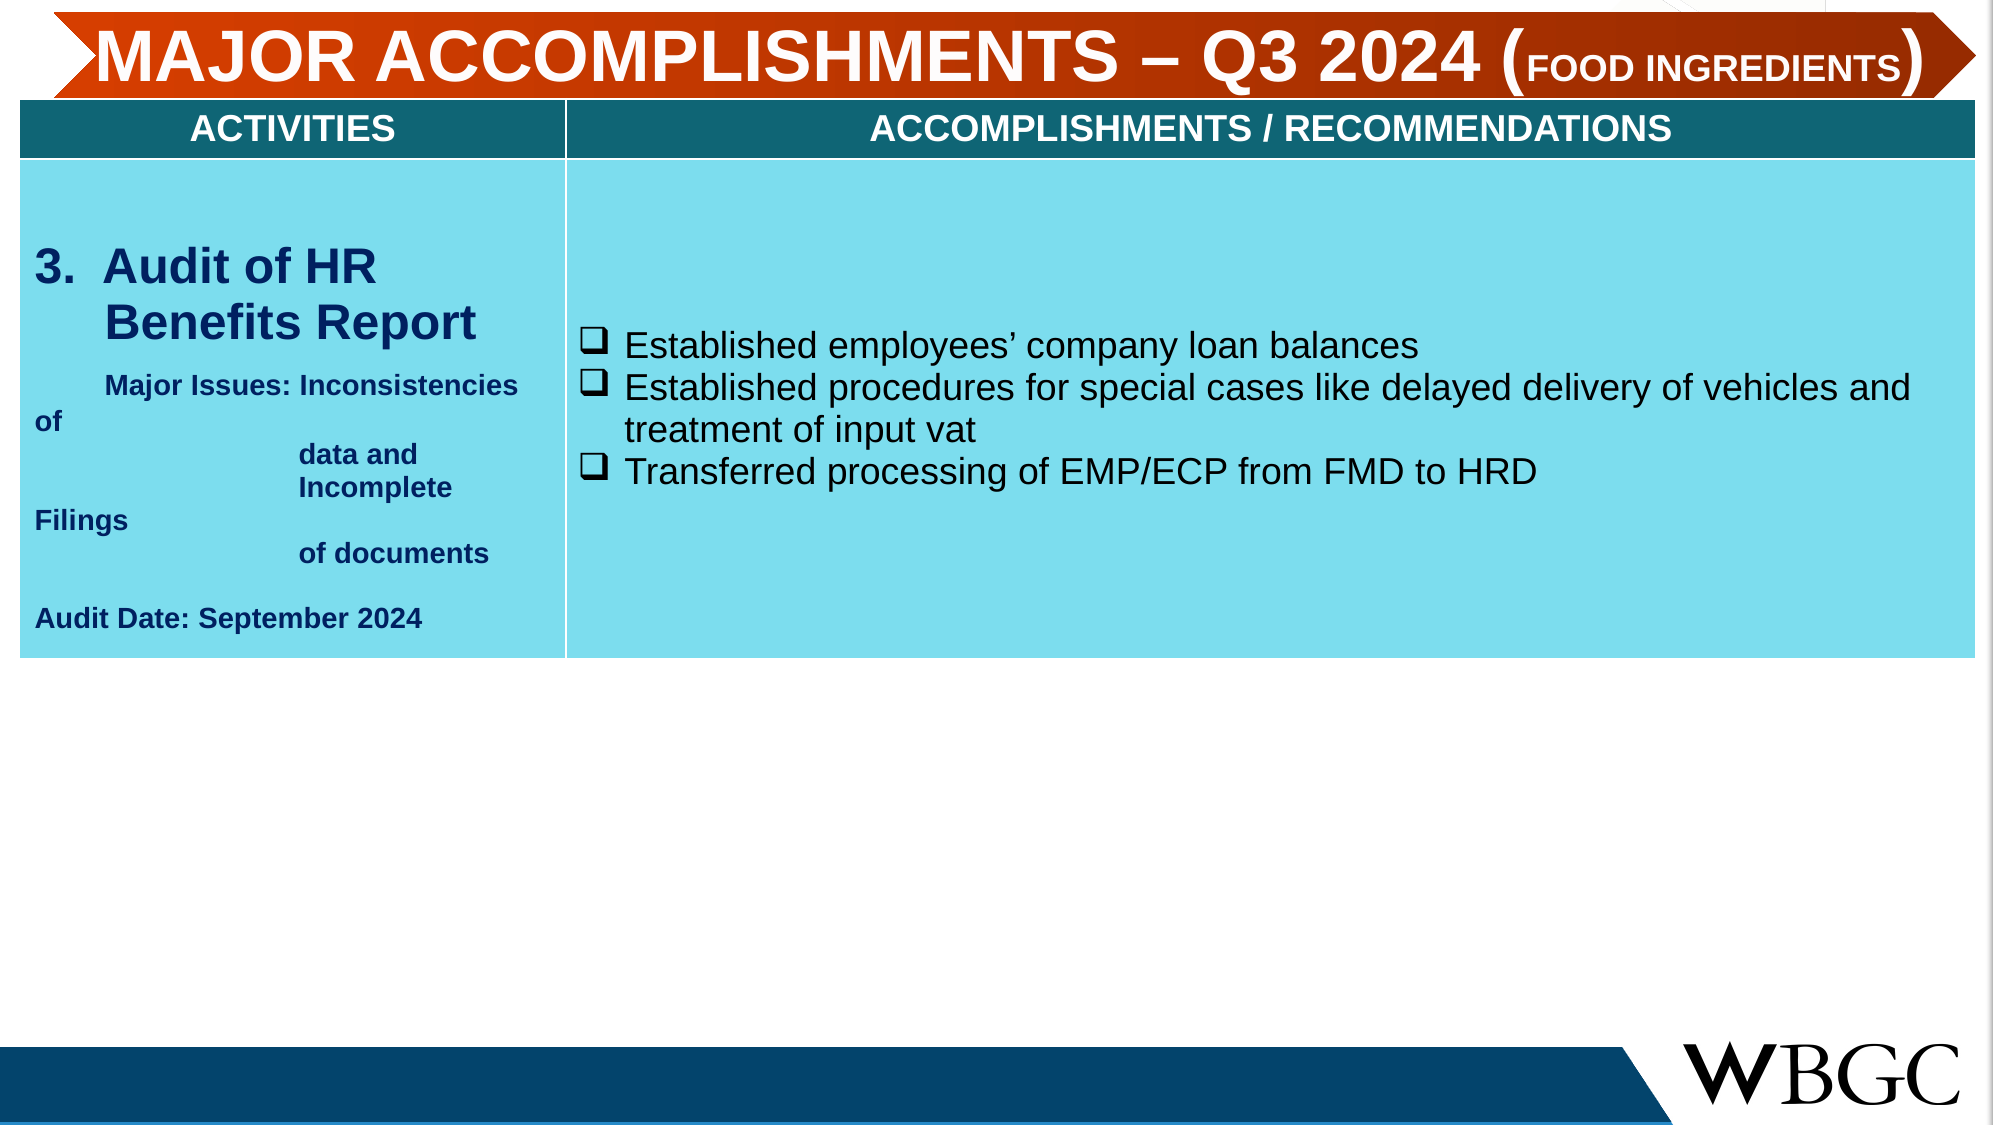

MAJOR ACCOMPLISHMENTS – Q3 2024 (FOOD INGREDIENTS)
| ACTIVITIES | ACCOMPLISHMENTS / RECOMMENDATIONS |
| --- | --- |
| 3. Audit of HR Benefits Report Major Issues: Inconsistencies of data and Incomplete Filings of documents Audit Date: September 2024 | Established employees’ company loan balances Established procedures for special cases like delayed delivery of vehicles and treatment of input vat Transferred processing of EMP/ECP from FMD to HRD |